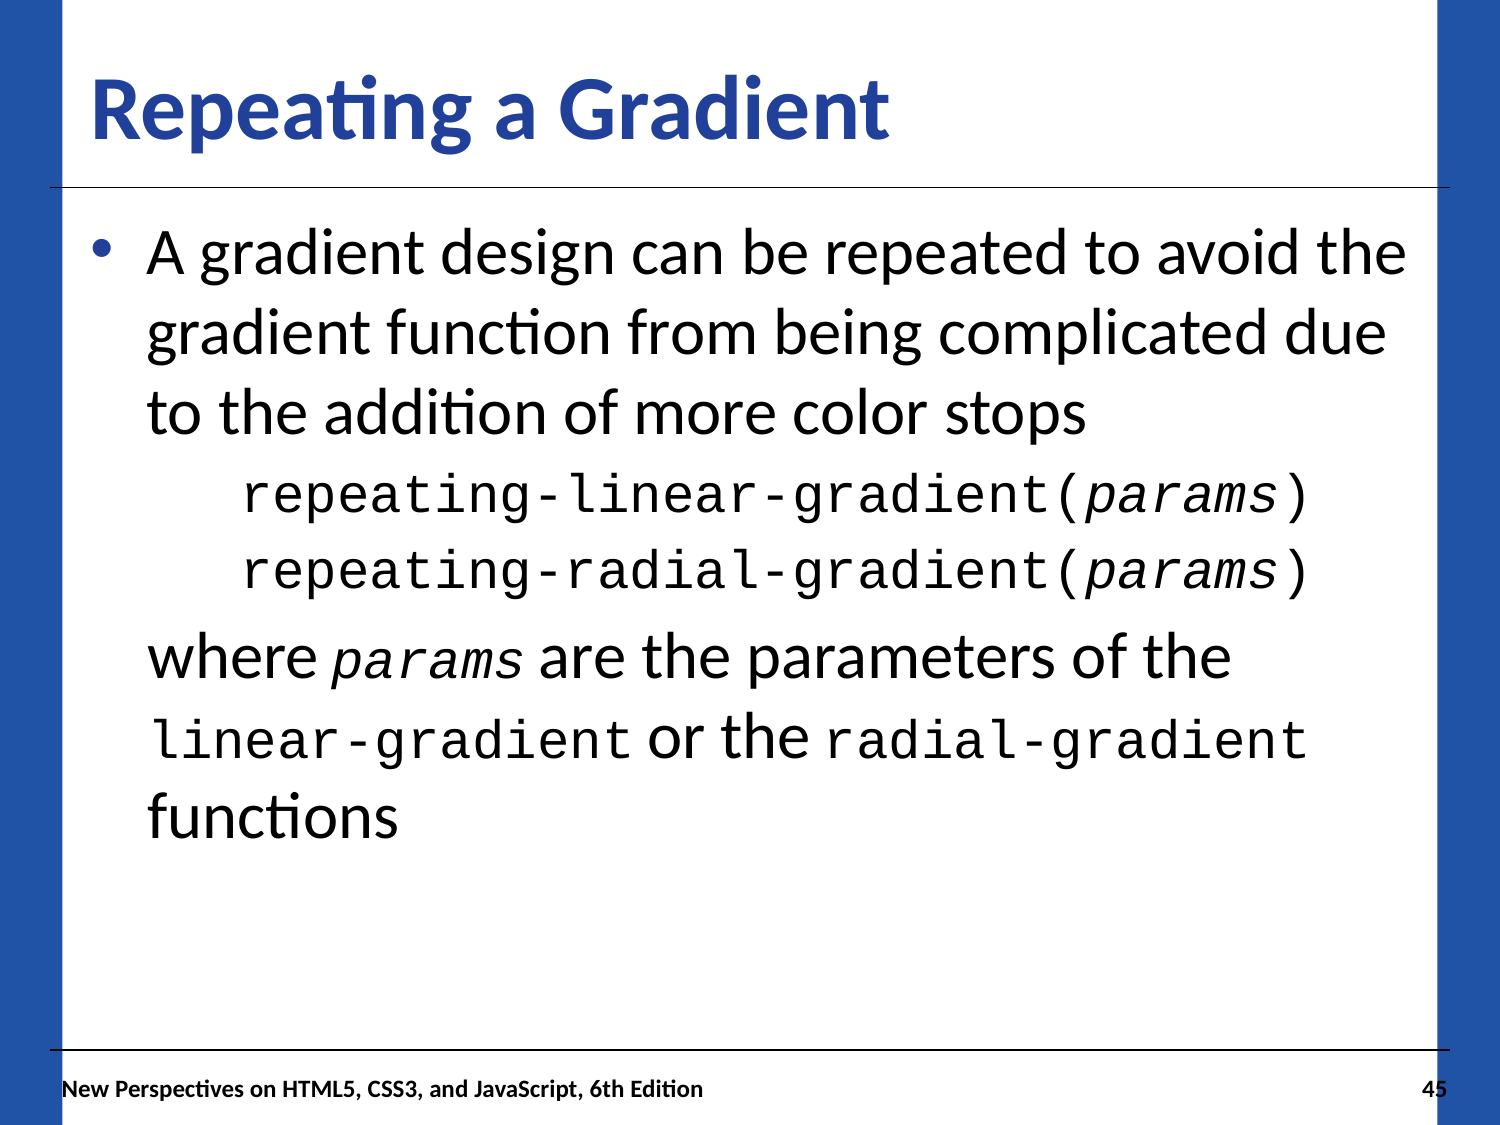

# Repeating a Gradient
A gradient design can be repeated to avoid the gradient function from being complicated due to the addition of more color stops
repeating-linear-gradient(params)
repeating-radial-gradient(params)
where params are the parameters of the linear-gradient or the radial-gradient functions

New Perspectives on HTML5, CSS3, and JavaScript, 6th Edition
45